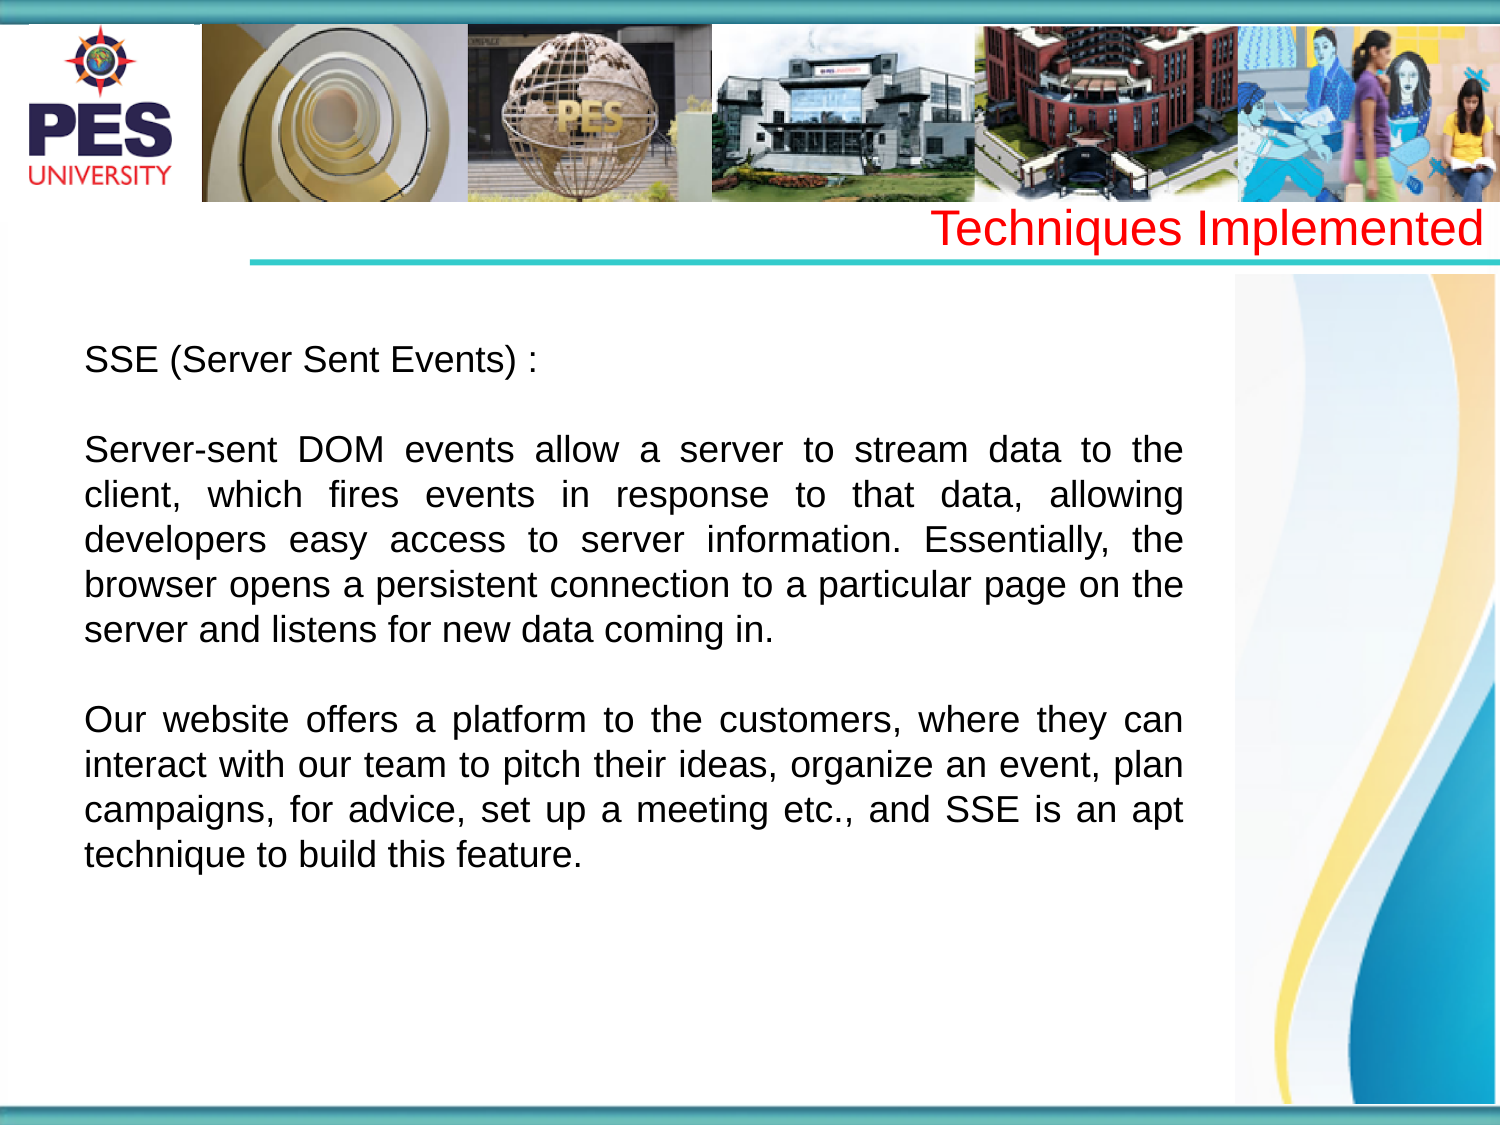

Techniques Implemented

SSE (Server Sent Events) :

Server-sent DOM events allow a server to stream data to the client, which fires events in response to that data, allowing developers easy access to server information. Essentially, the browser opens a persistent connection to a particular page on the server and listens for new data coming in.

Our website offers a platform to the customers, where they can interact with our team to pitch their ideas, organize an event, plan campaigns, for advice, set up a meeting etc., and SSE is an apt technique to build this feature.